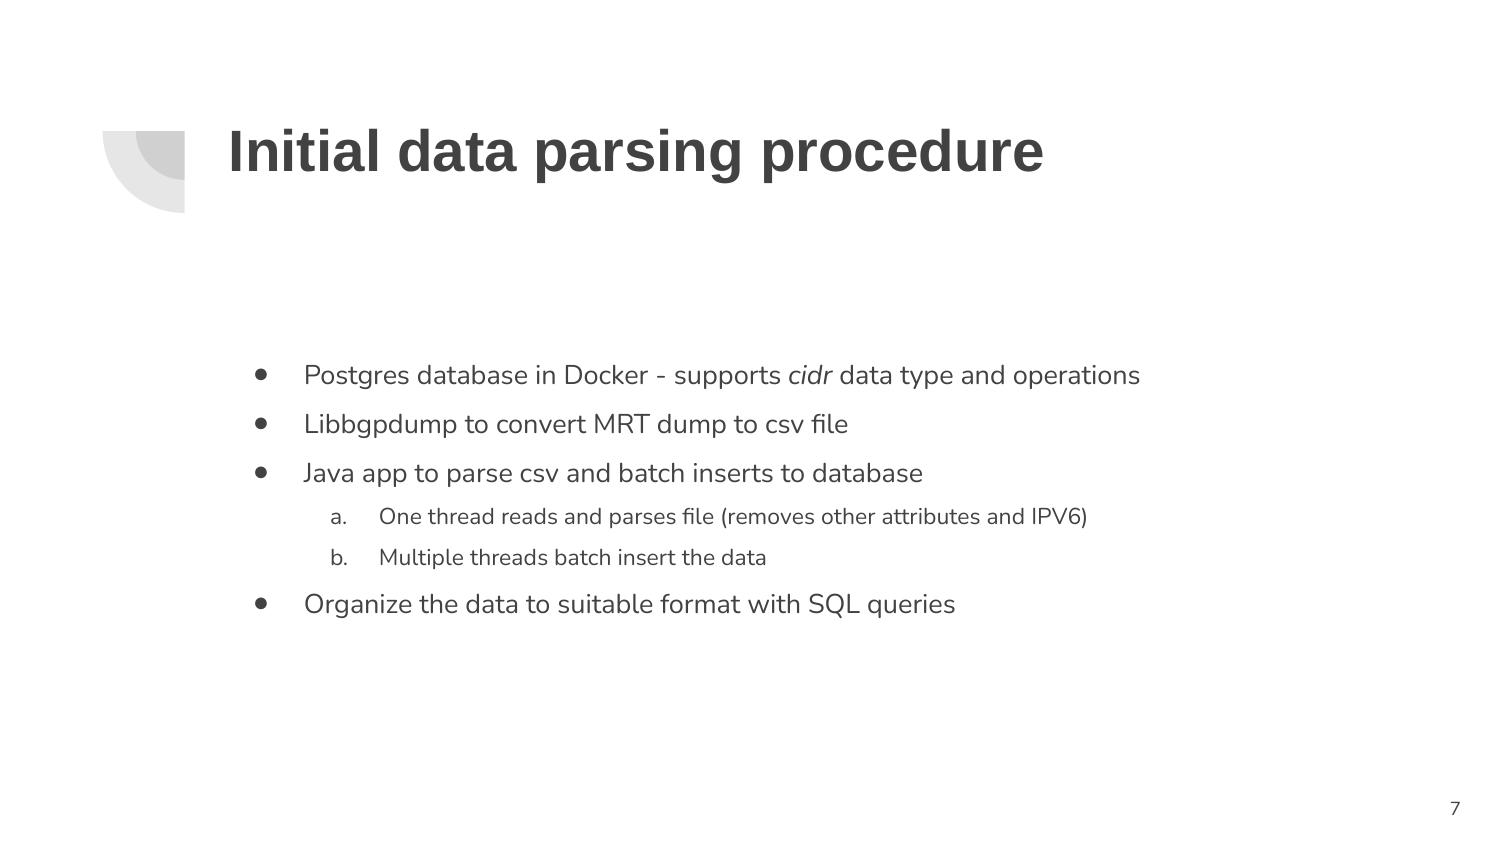

# Initial data parsing procedure
Postgres database in Docker - supports cidr data type and operations
Libbgpdump to convert MRT dump to csv file
Java app to parse csv and batch inserts to database
One thread reads and parses file (removes other attributes and IPV6)
Multiple threads batch insert the data
Organize the data to suitable format with SQL queries
7